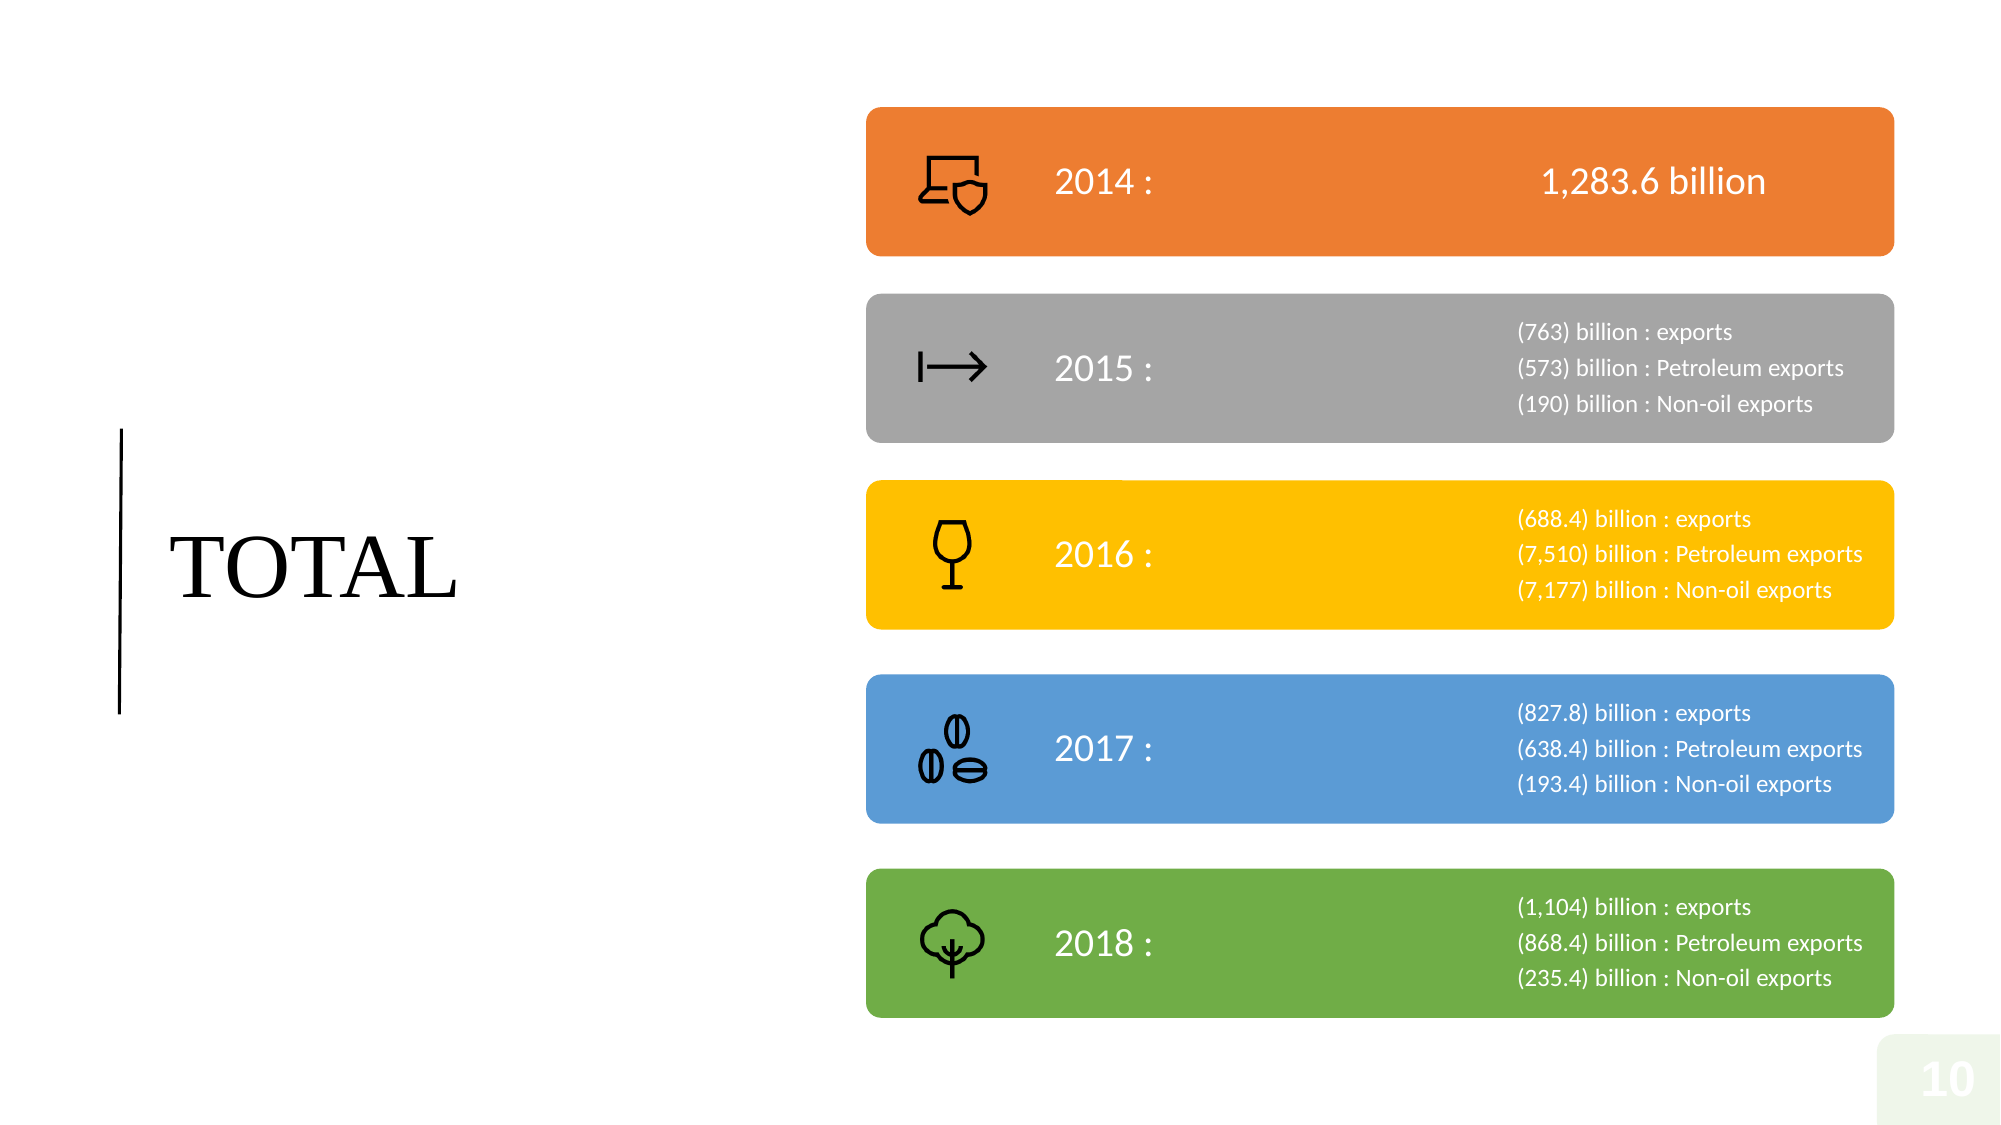

2014 :                                           1,283.6 billion‬
2015 :
(763) billion : exports
(573) billion : Petroleum exports
(190) billion : Non-oil exports
2016 :
(688.4) billion : exports
(7,510) billion : Petroleum exports
(7,177) billion : Non-oil exports
2017 :
(827.8) billion : exports
(638.4) billion : Petroleum exports
(193.4) billion : Non-oil exports
2018 :
(1,104) billion : exports
(868.4) billion : Petroleum exports
(235.4) billion : Non-oil exports
# TOTAL
10